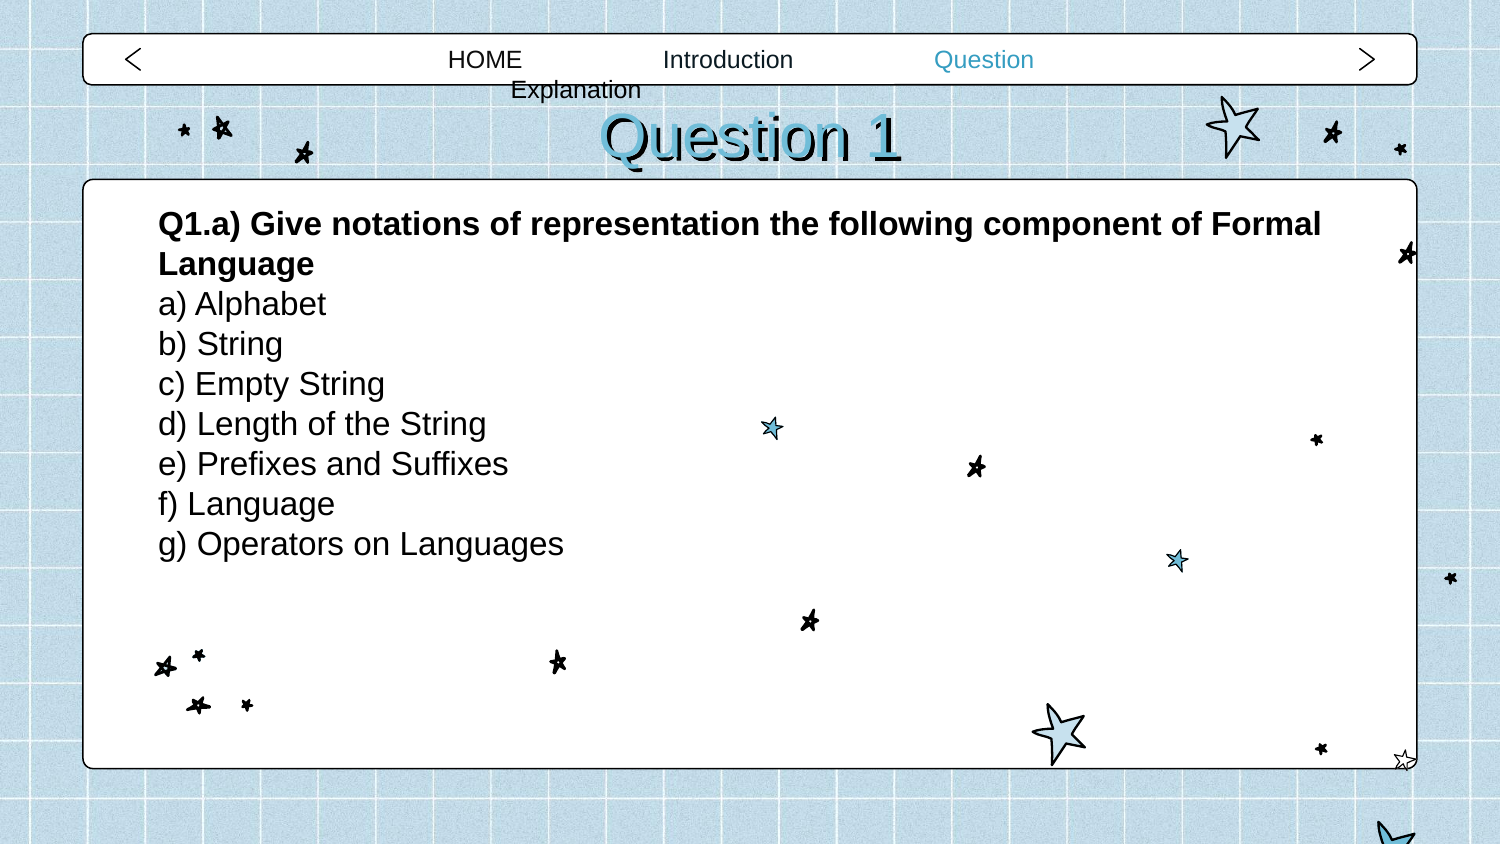

HOME                    Introduction                    Question                    Explanation

# Question 1

Q1.a) Give notations of representation the following component of Formal Language
a) Alphabet
b) String
c) Empty String
d) Length of the String
e) Prefixes and Suffixes
f) Language
g) Operators on Languages